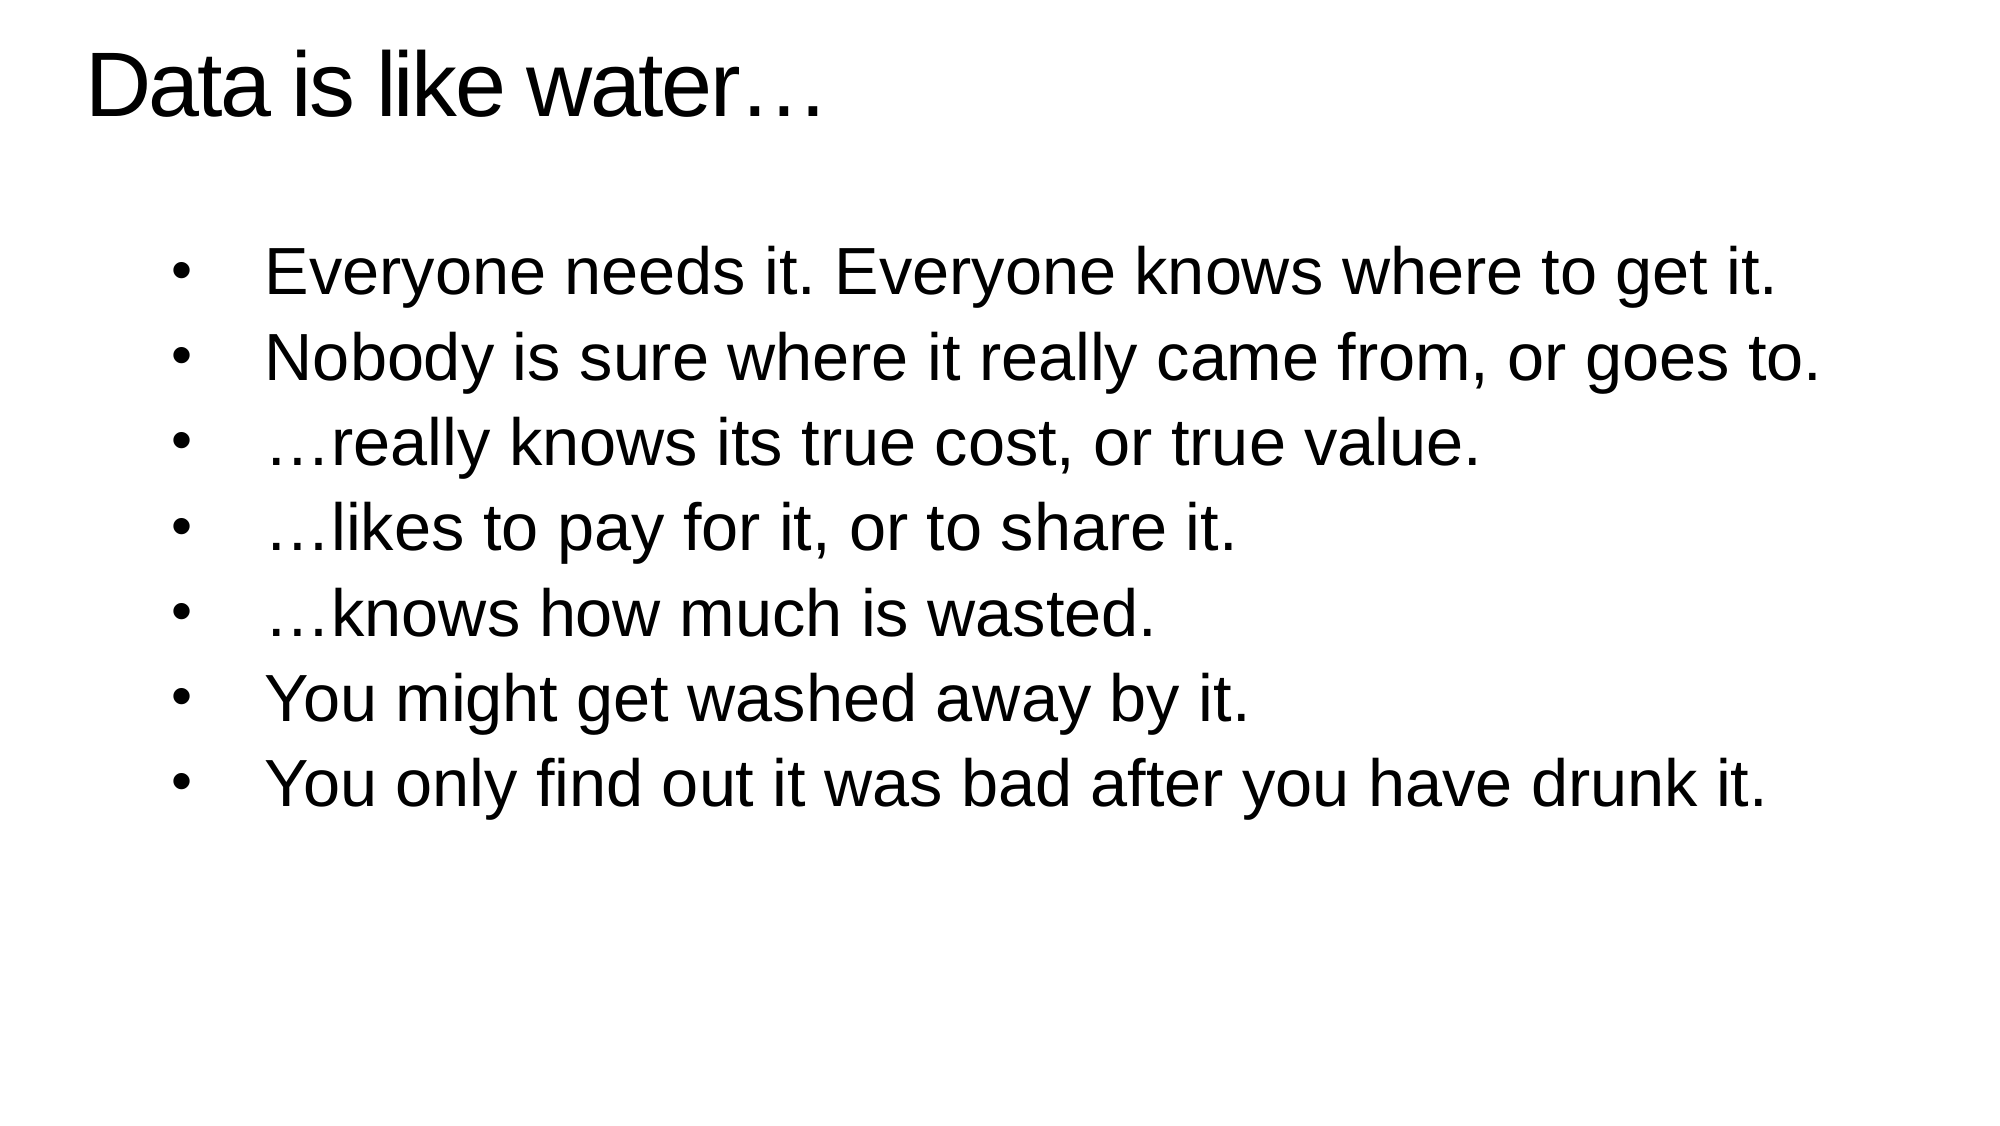

# Data is like water…
Everyone needs it. Everyone knows where to get it.
Nobody is sure where it really came from, or goes to.
…really knows its true cost, or true value.
…likes to pay for it, or to share it.
…knows how much is wasted.
You might get washed away by it.
You only find out it was bad after you have drunk it.